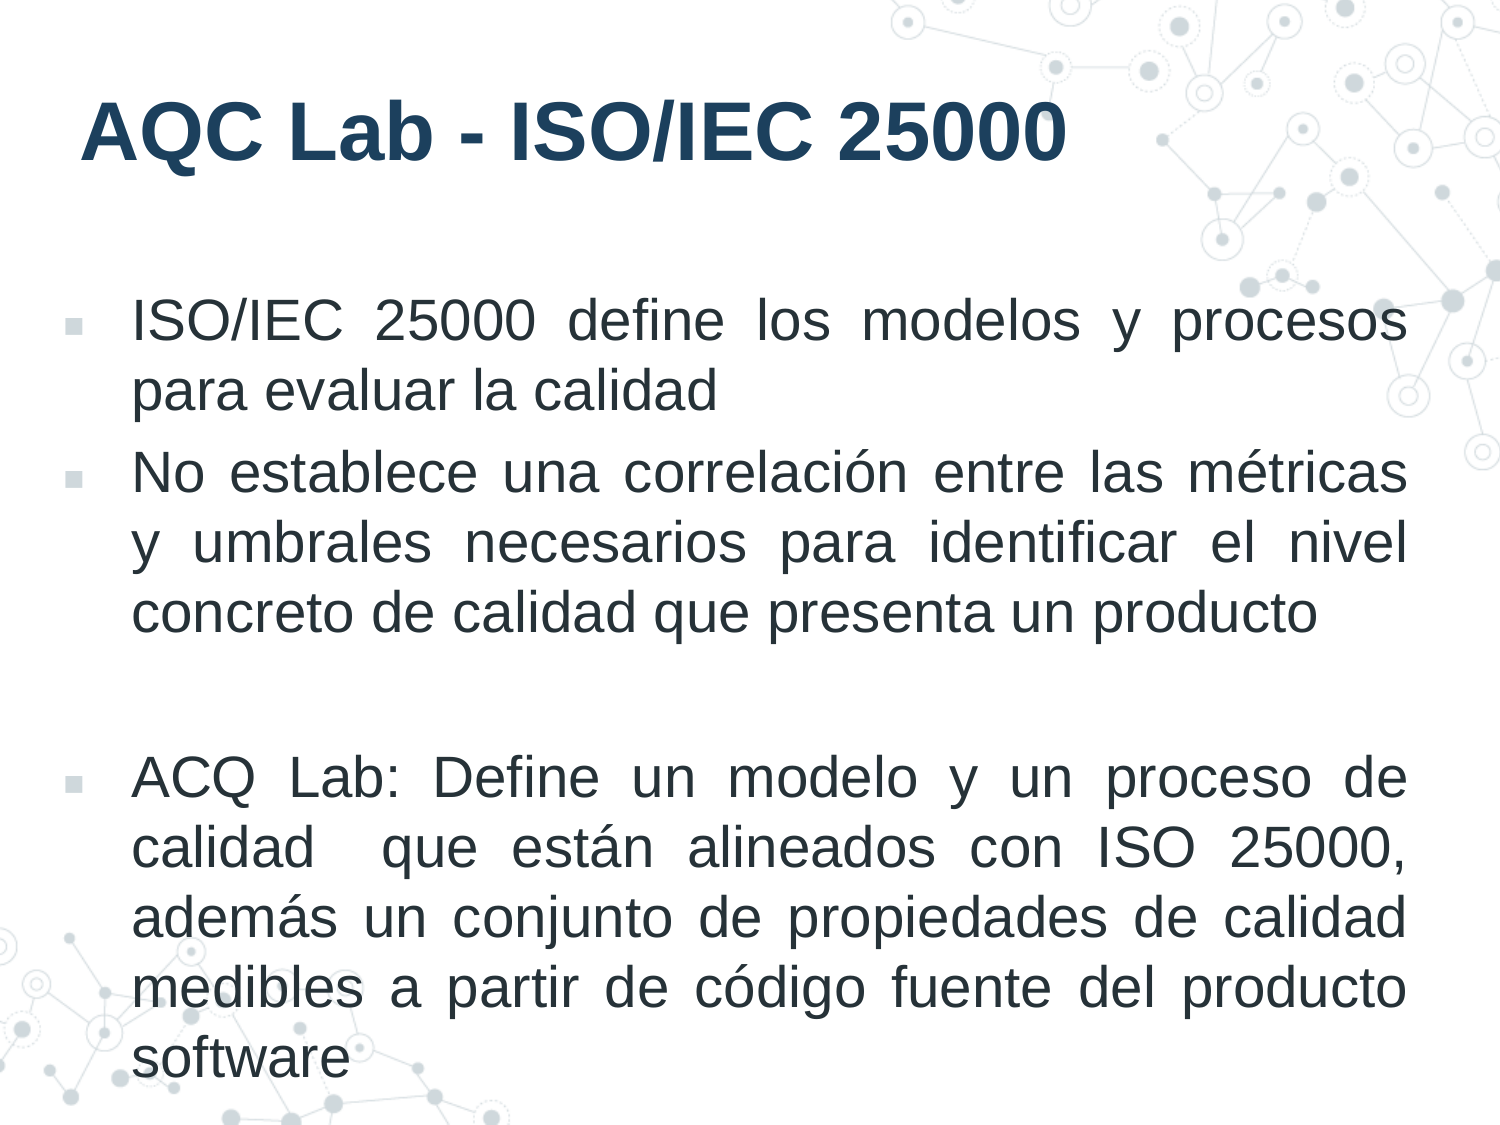

# AQC Lab - ISO/IEC 25000
ISO/IEC 25000 define los modelos y procesos para evaluar la calidad
No establece una correlación entre las métricas y umbrales necesarios para identificar el nivel concreto de calidad que presenta un producto

ACQ Lab: Define un modelo y un proceso de calidad  que están alineados con ISO 25000, además un conjunto de propiedades de calidad medibles a partir de código fuente del producto software